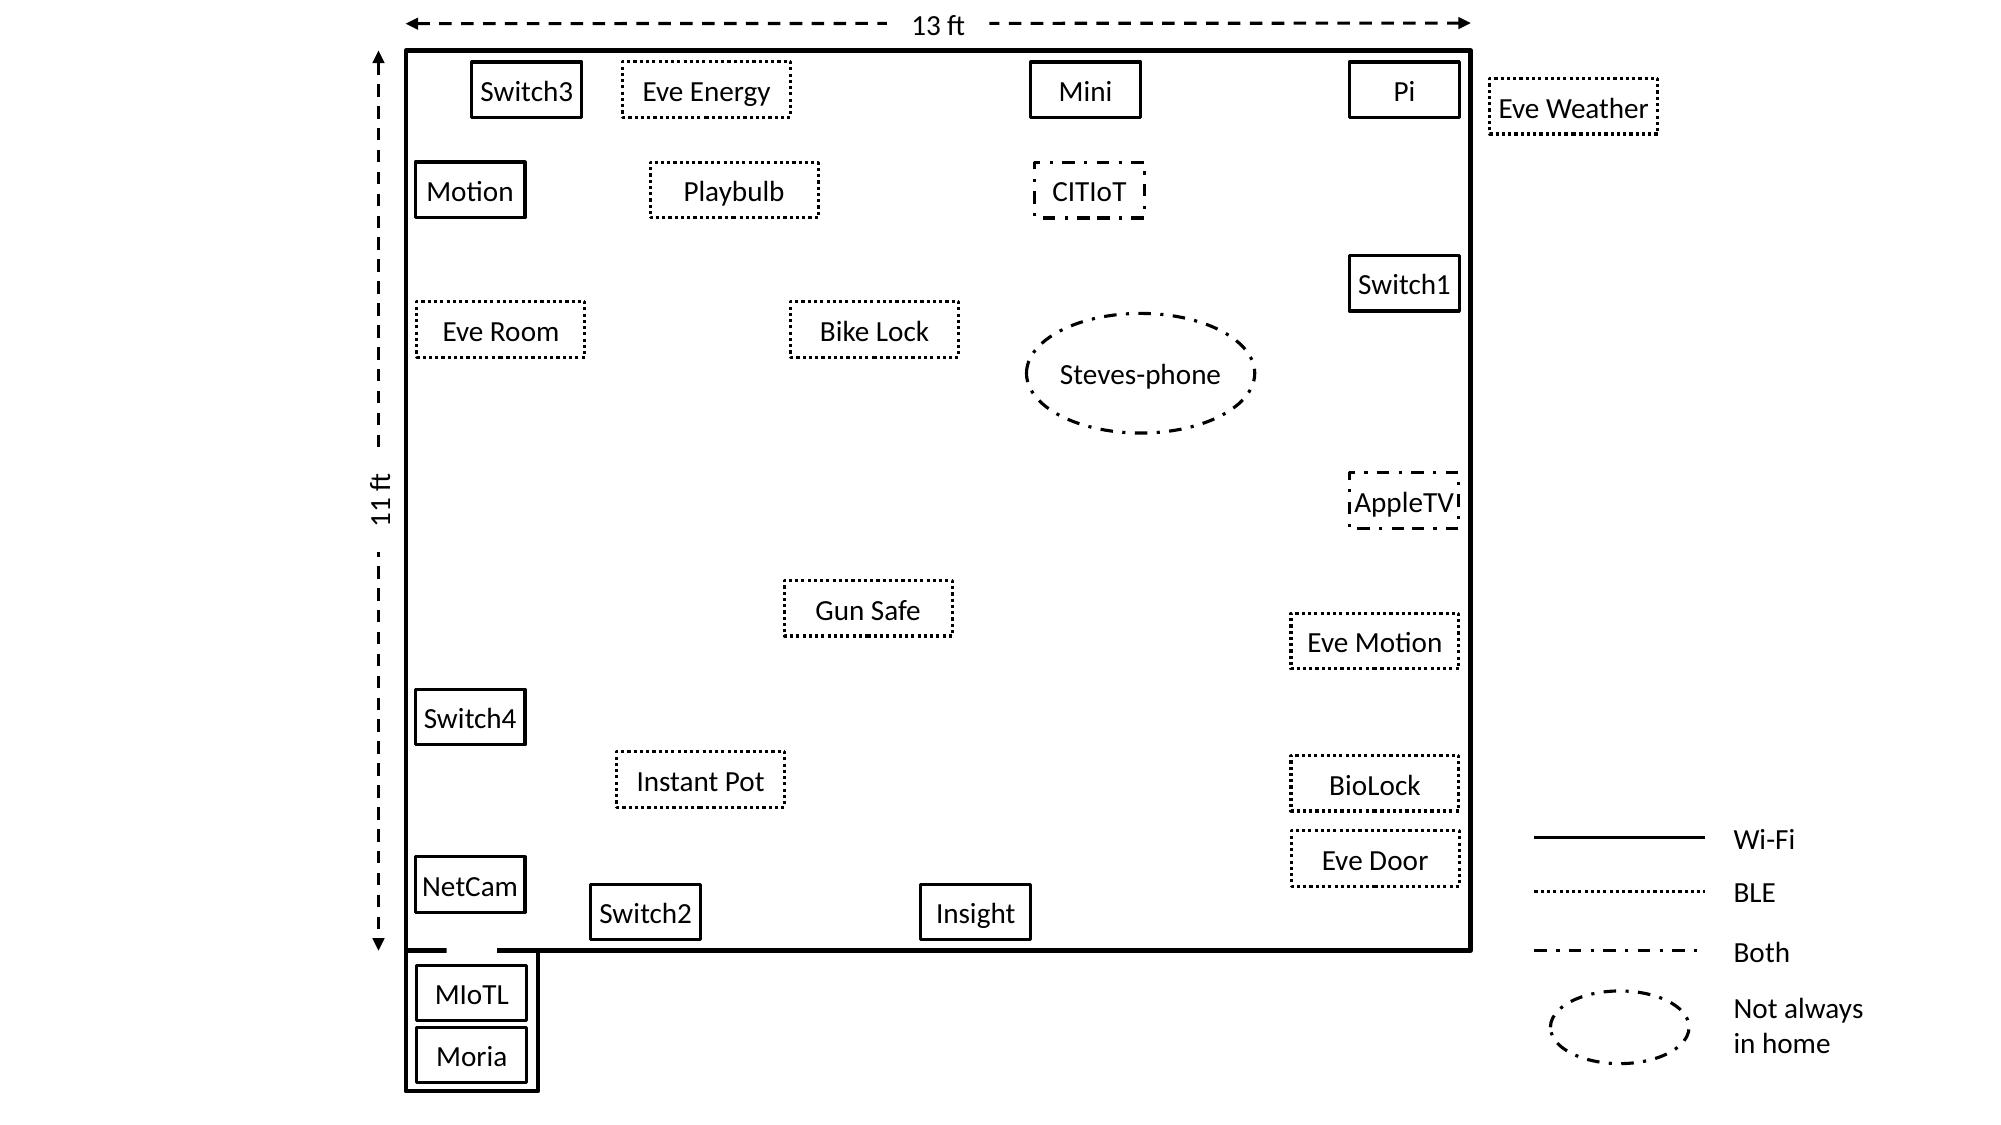

13 ft

Eve Energy
Switch3
Mini
Pi
Eve Weather
Motion
Playbulb
CITIoT
Switch1
Eve Room
Bike Lock
Steves-phone
AppleTV
11 ft
Gun Safe
Eve Motion
Switch4
Instant Pot
BioLock
Wi-Fi
Eve Door
NetCam
BLE
Switch2
Insight

Both

MIoTL

Not always in home
Moria